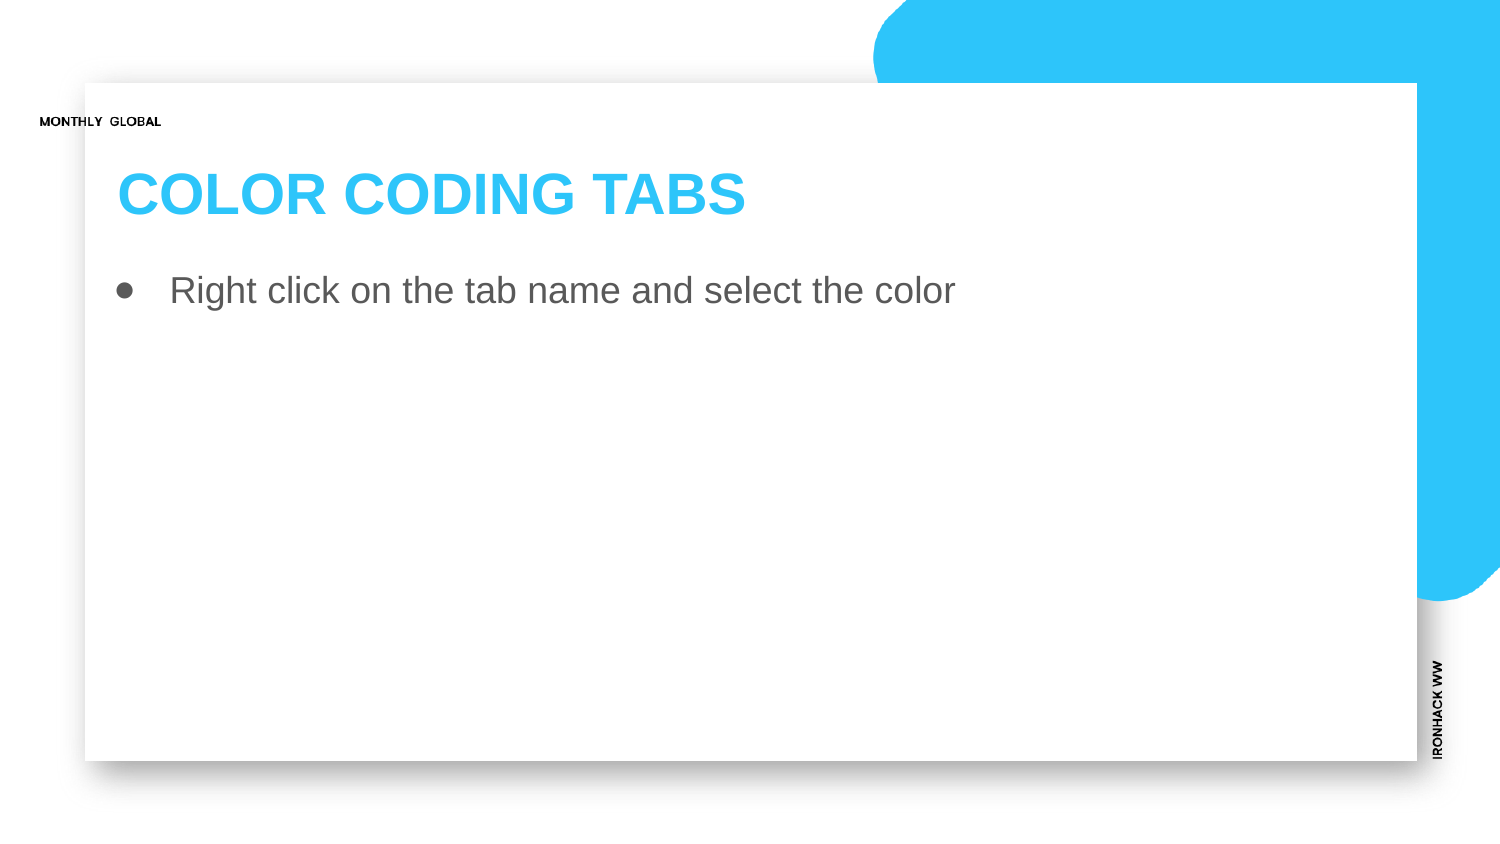

# COLOR CODING TABS
Right click on the tab name and select the color